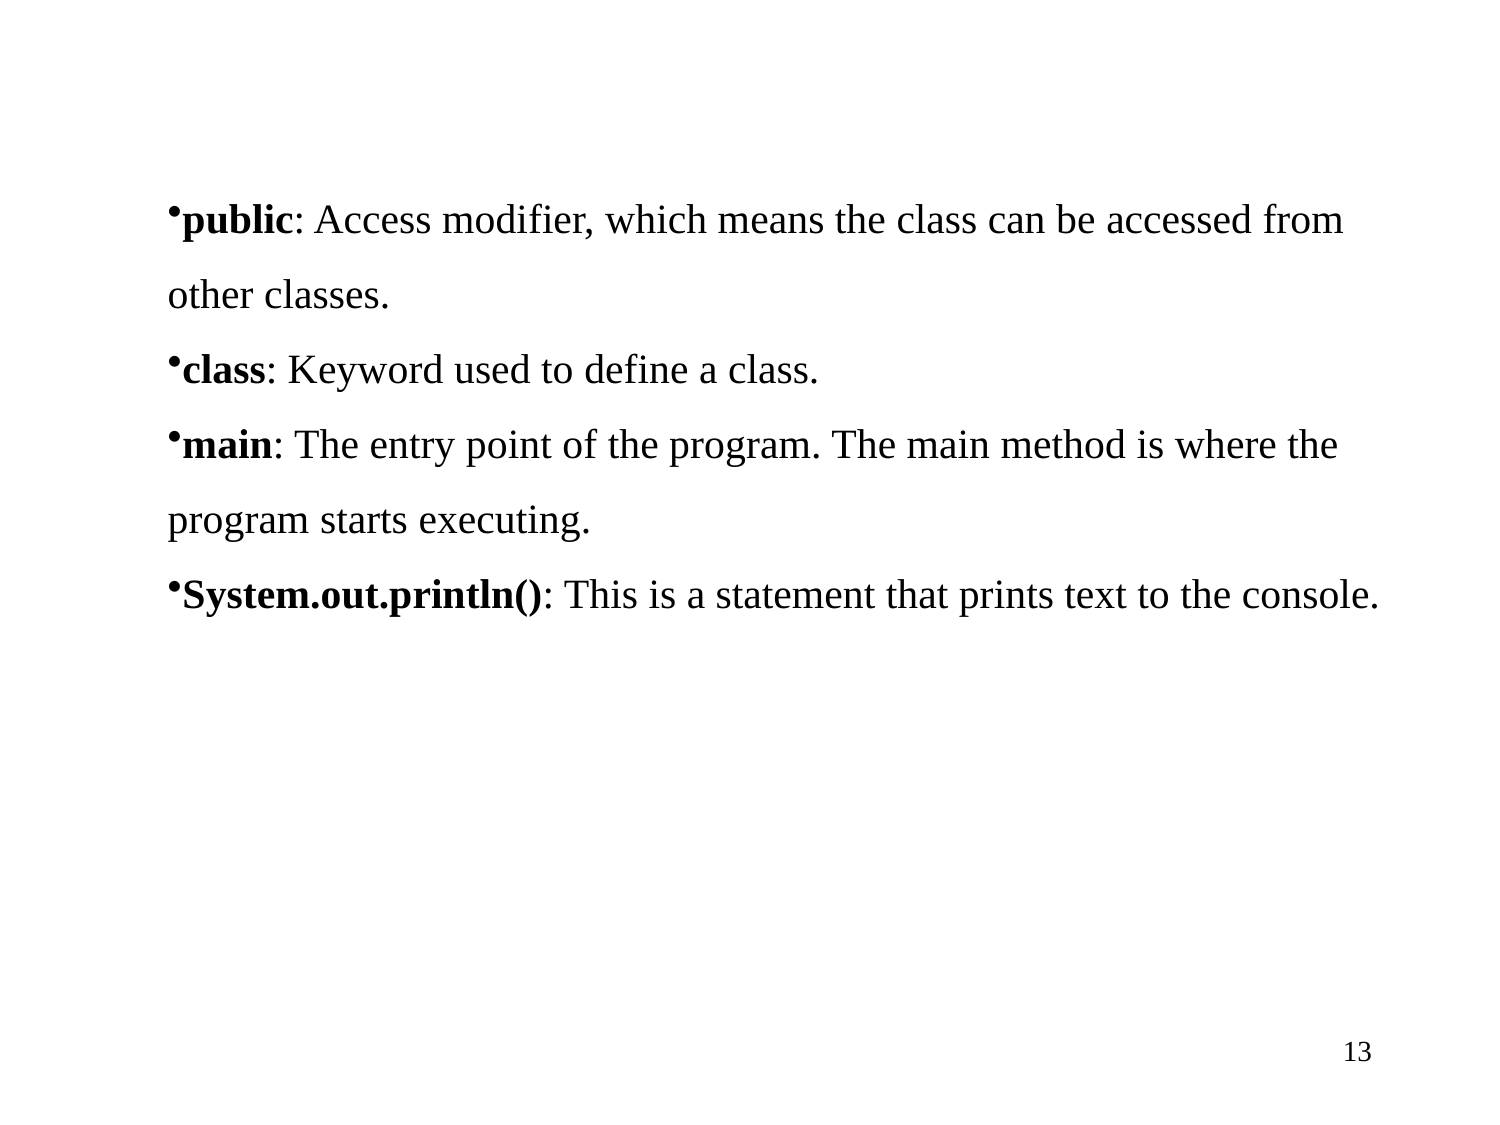

public: Access modifier, which means the class can be accessed from other classes.
class: Keyword used to define a class.
main: The entry point of the program. The main method is where the program starts executing.
System.out.println(): This is a statement that prints text to the console.
13